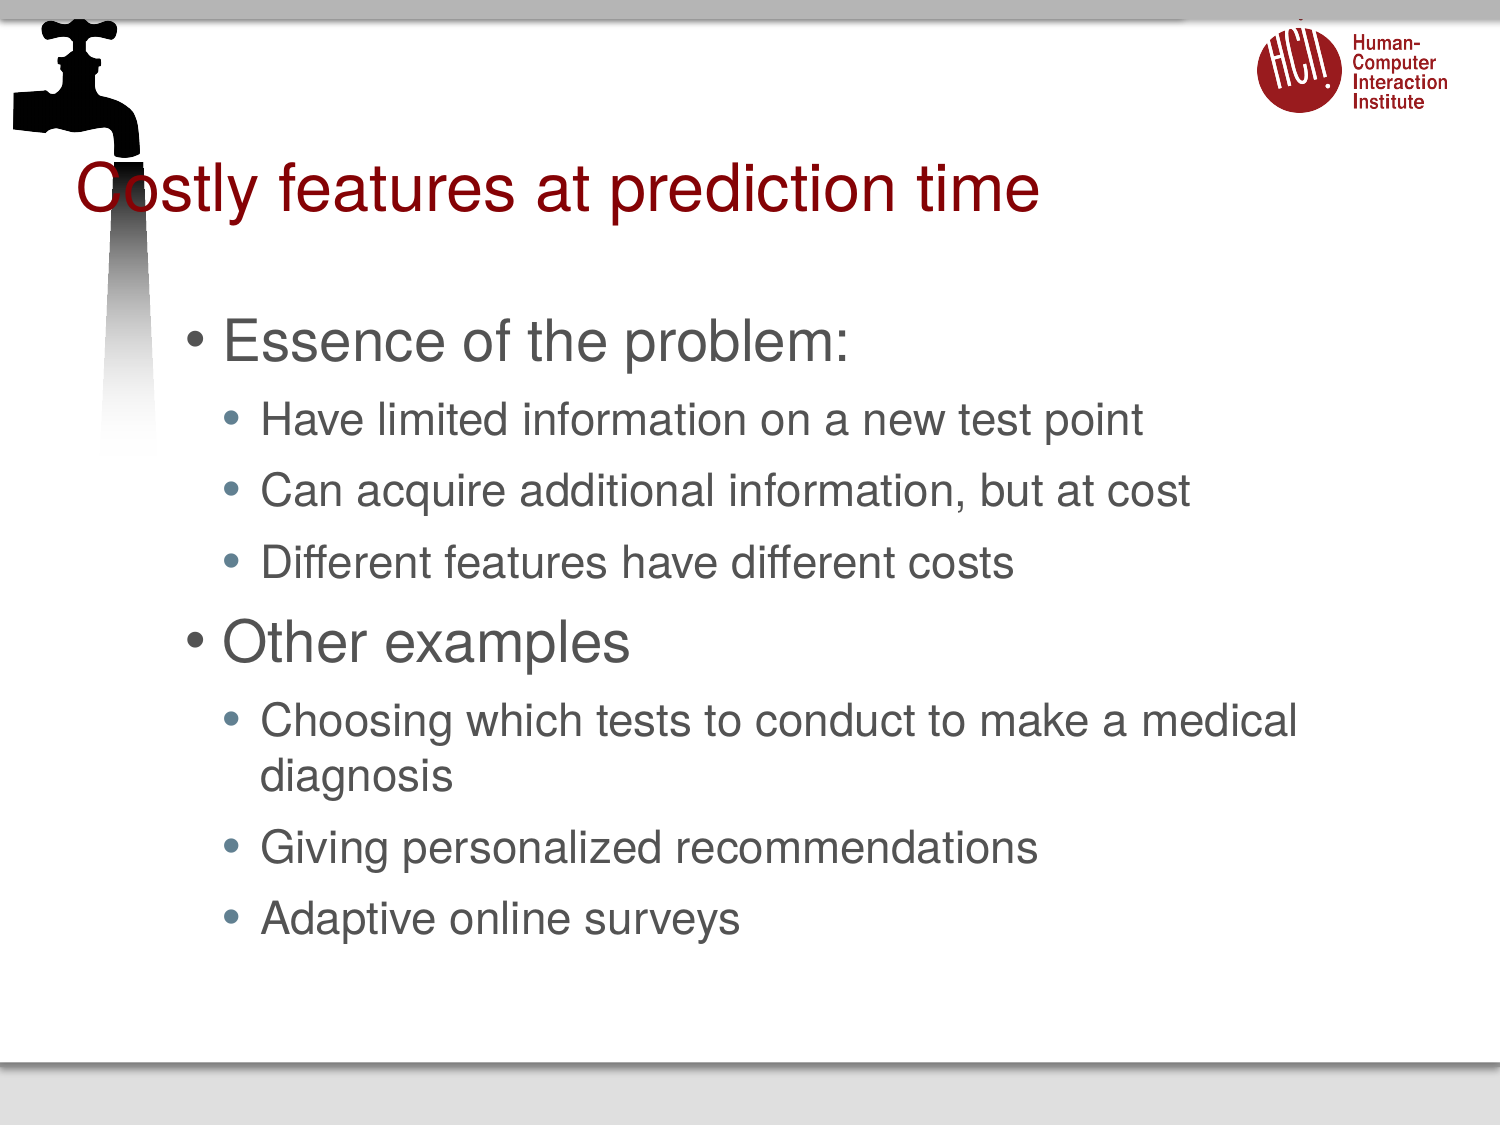

# Costly features at prediction time
Essence of the problem:
Have limited information on a new test point
Can acquire additional information, but at cost
Different features have different costs
Other examples
Choosing which tests to conduct to make a medical diagnosis
Giving personalized recommendations
Adaptive online surveys